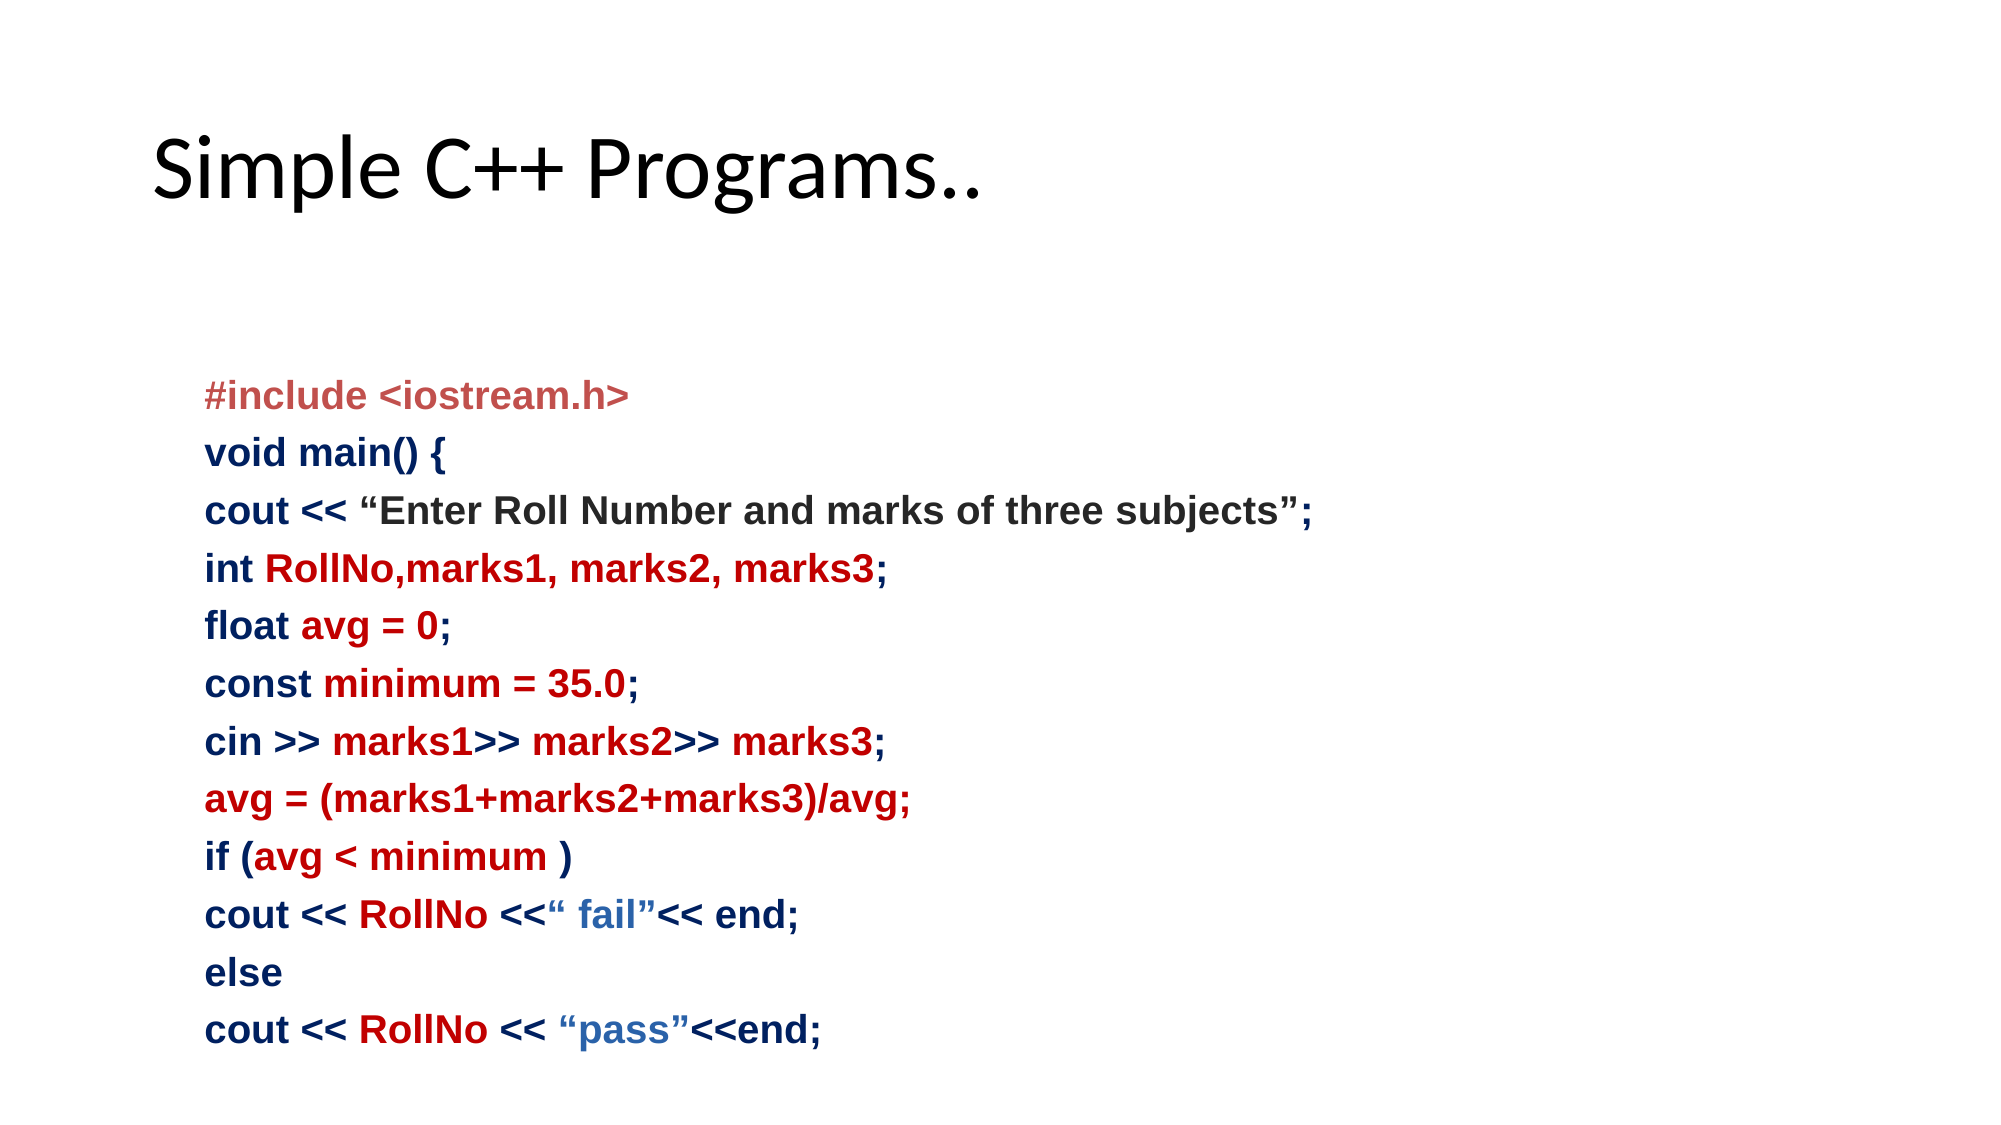

# Simple C++ Programs..
#include <iostream.h>
void main() {
cout << “Enter Roll Number and marks of three subjects”;
int RollNo,marks1, marks2, marks3;
float avg = 0;
const minimum = 35.0;
cin >> marks1>> marks2>> marks3;
avg = (marks1+marks2+marks3)/avg;
if (avg < minimum )
cout << RollNo <<“ fail”<< end;
else
cout << RollNo << “pass”<<end;